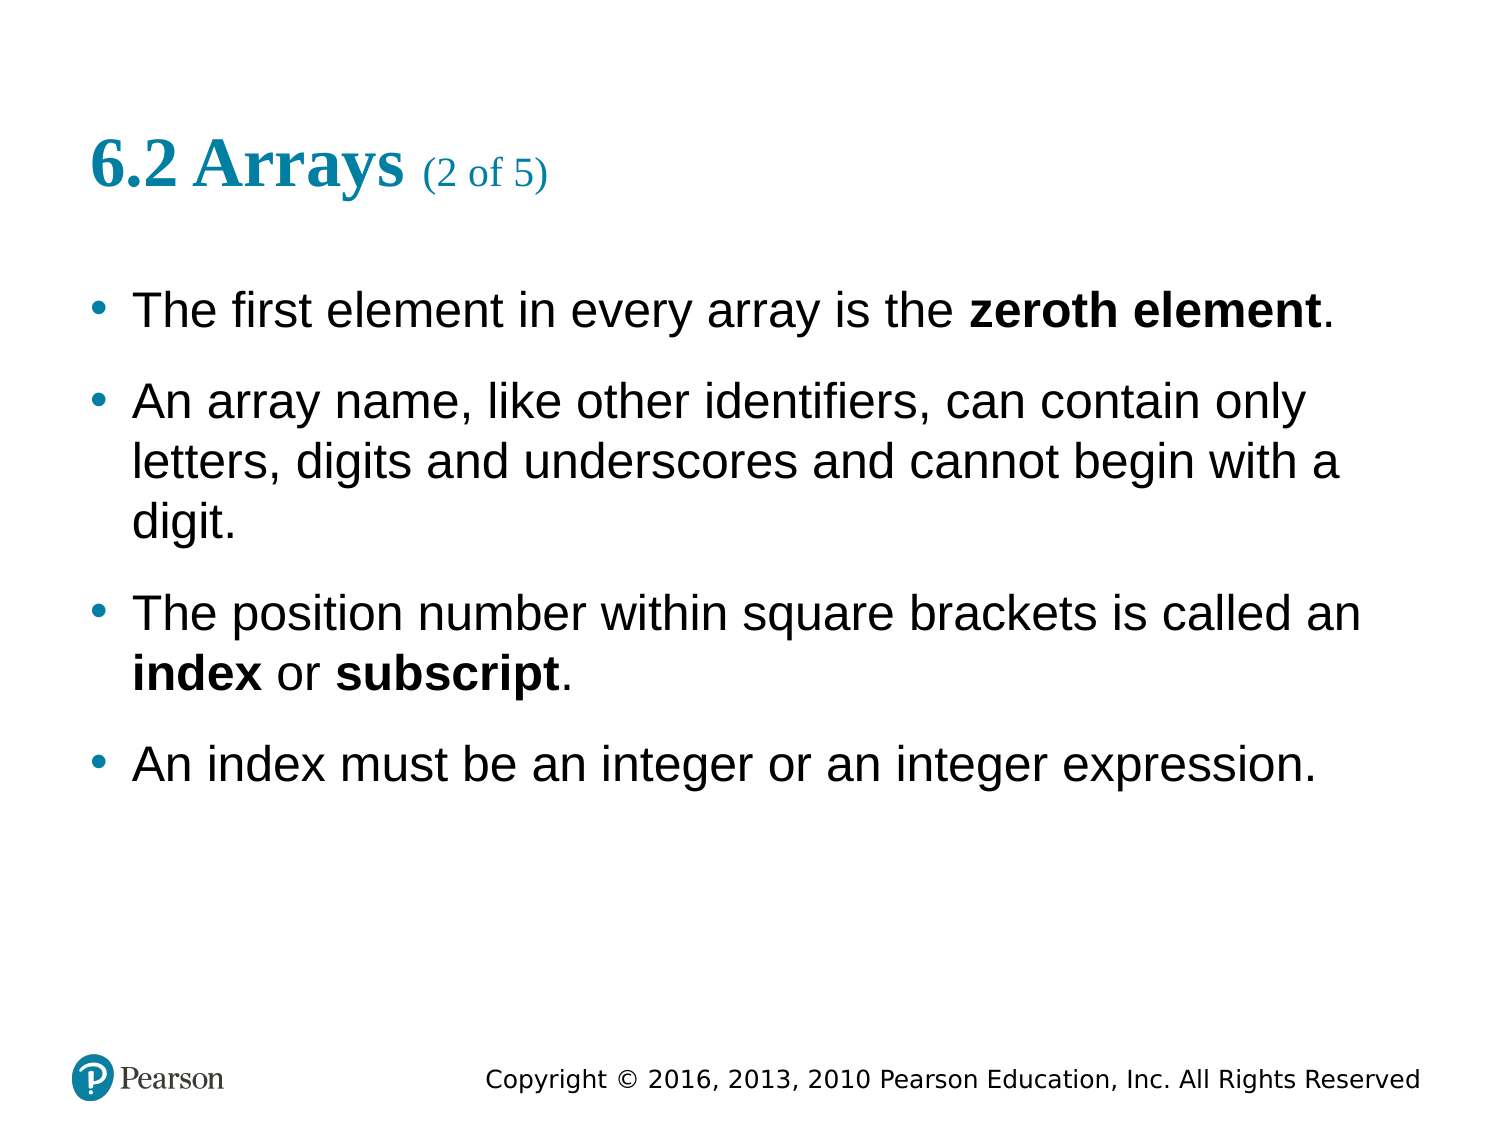

# 6.2 Arrays (2 of 5)
The first element in every array is the zeroth element.
An array name, like other identifiers, can contain only letters, digits and underscores and cannot begin with a digit.
The position number within square brackets is called an index or subscript.
An index must be an integer or an integer expression.